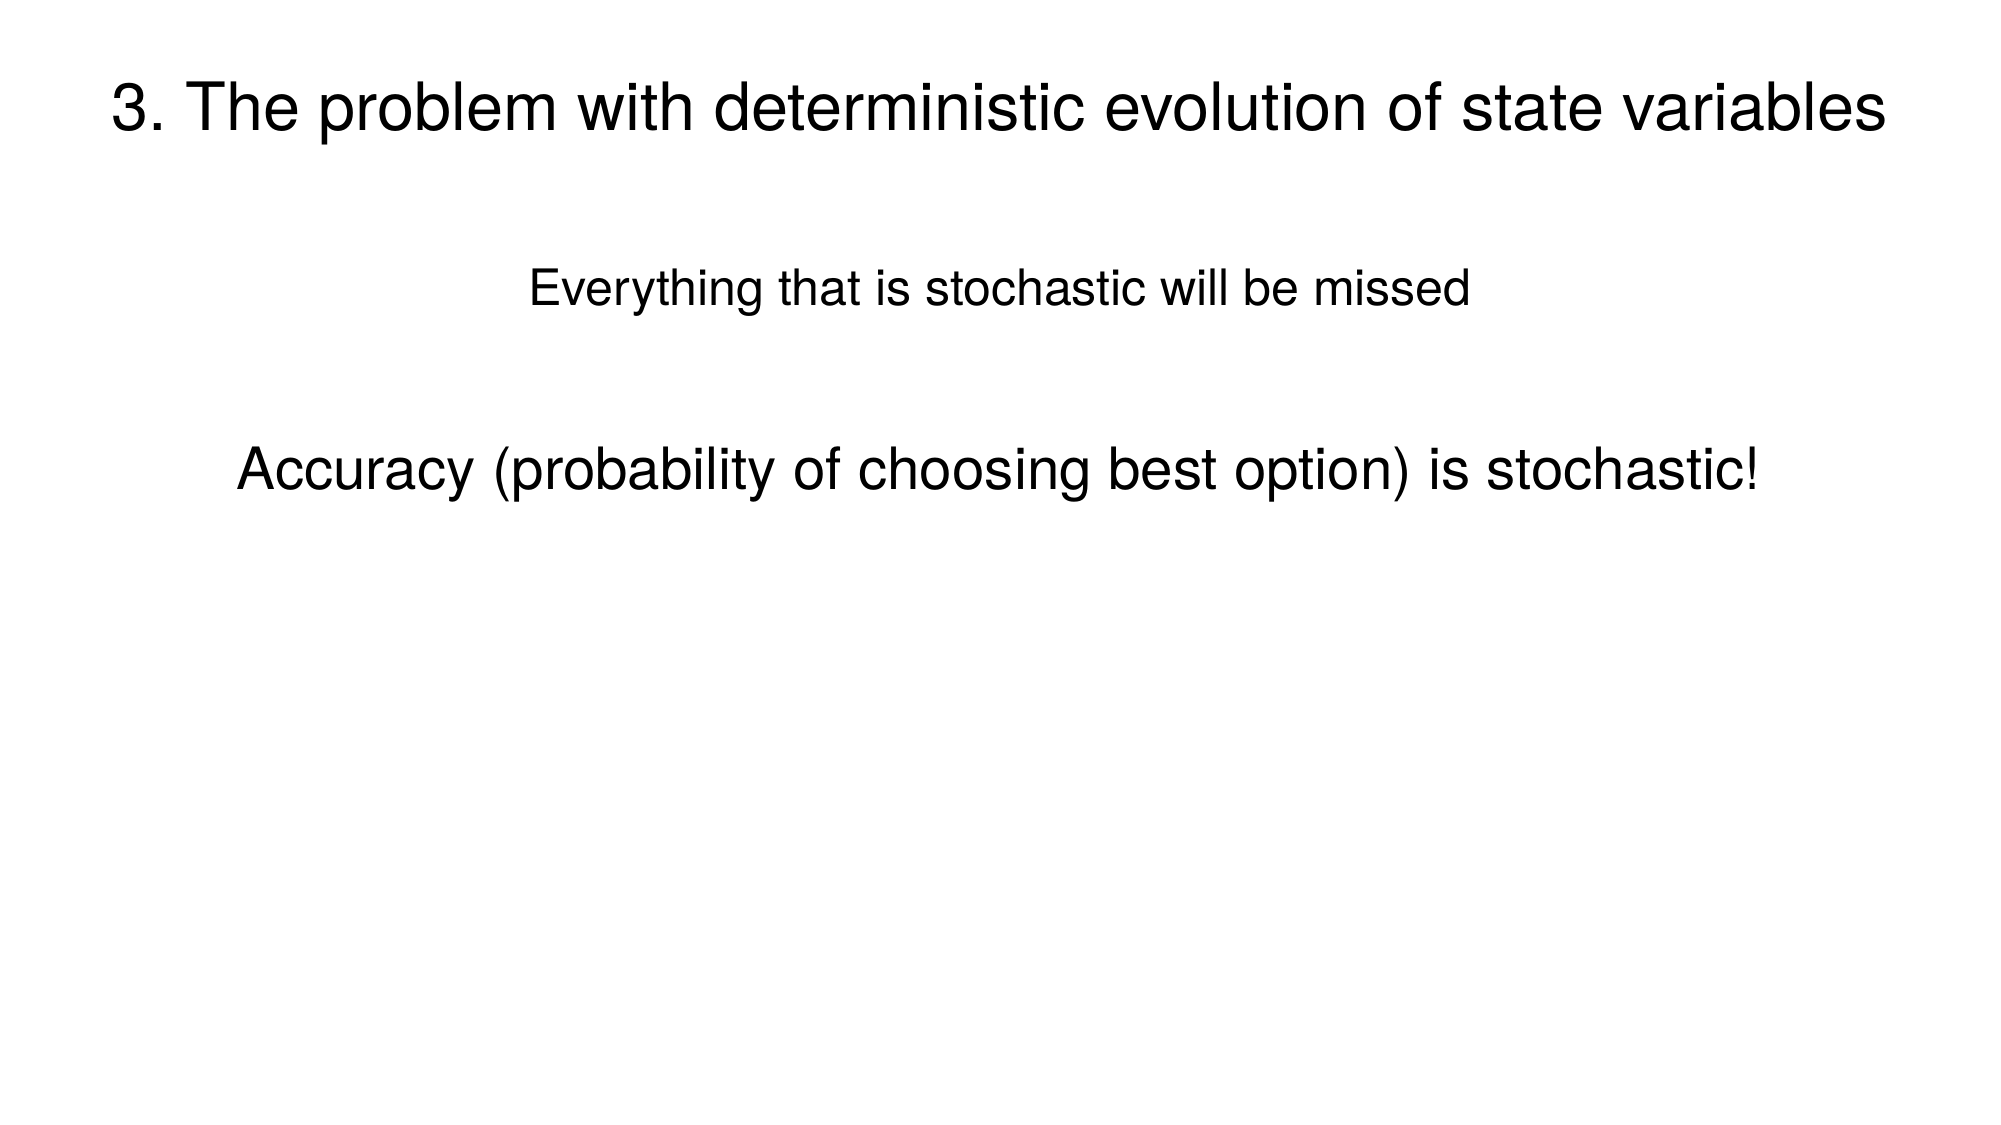

# 3. The problem with deterministic evolution of state variables
Everything that is stochastic will be missed
Accuracy (probability of choosing best option) is stochastic!